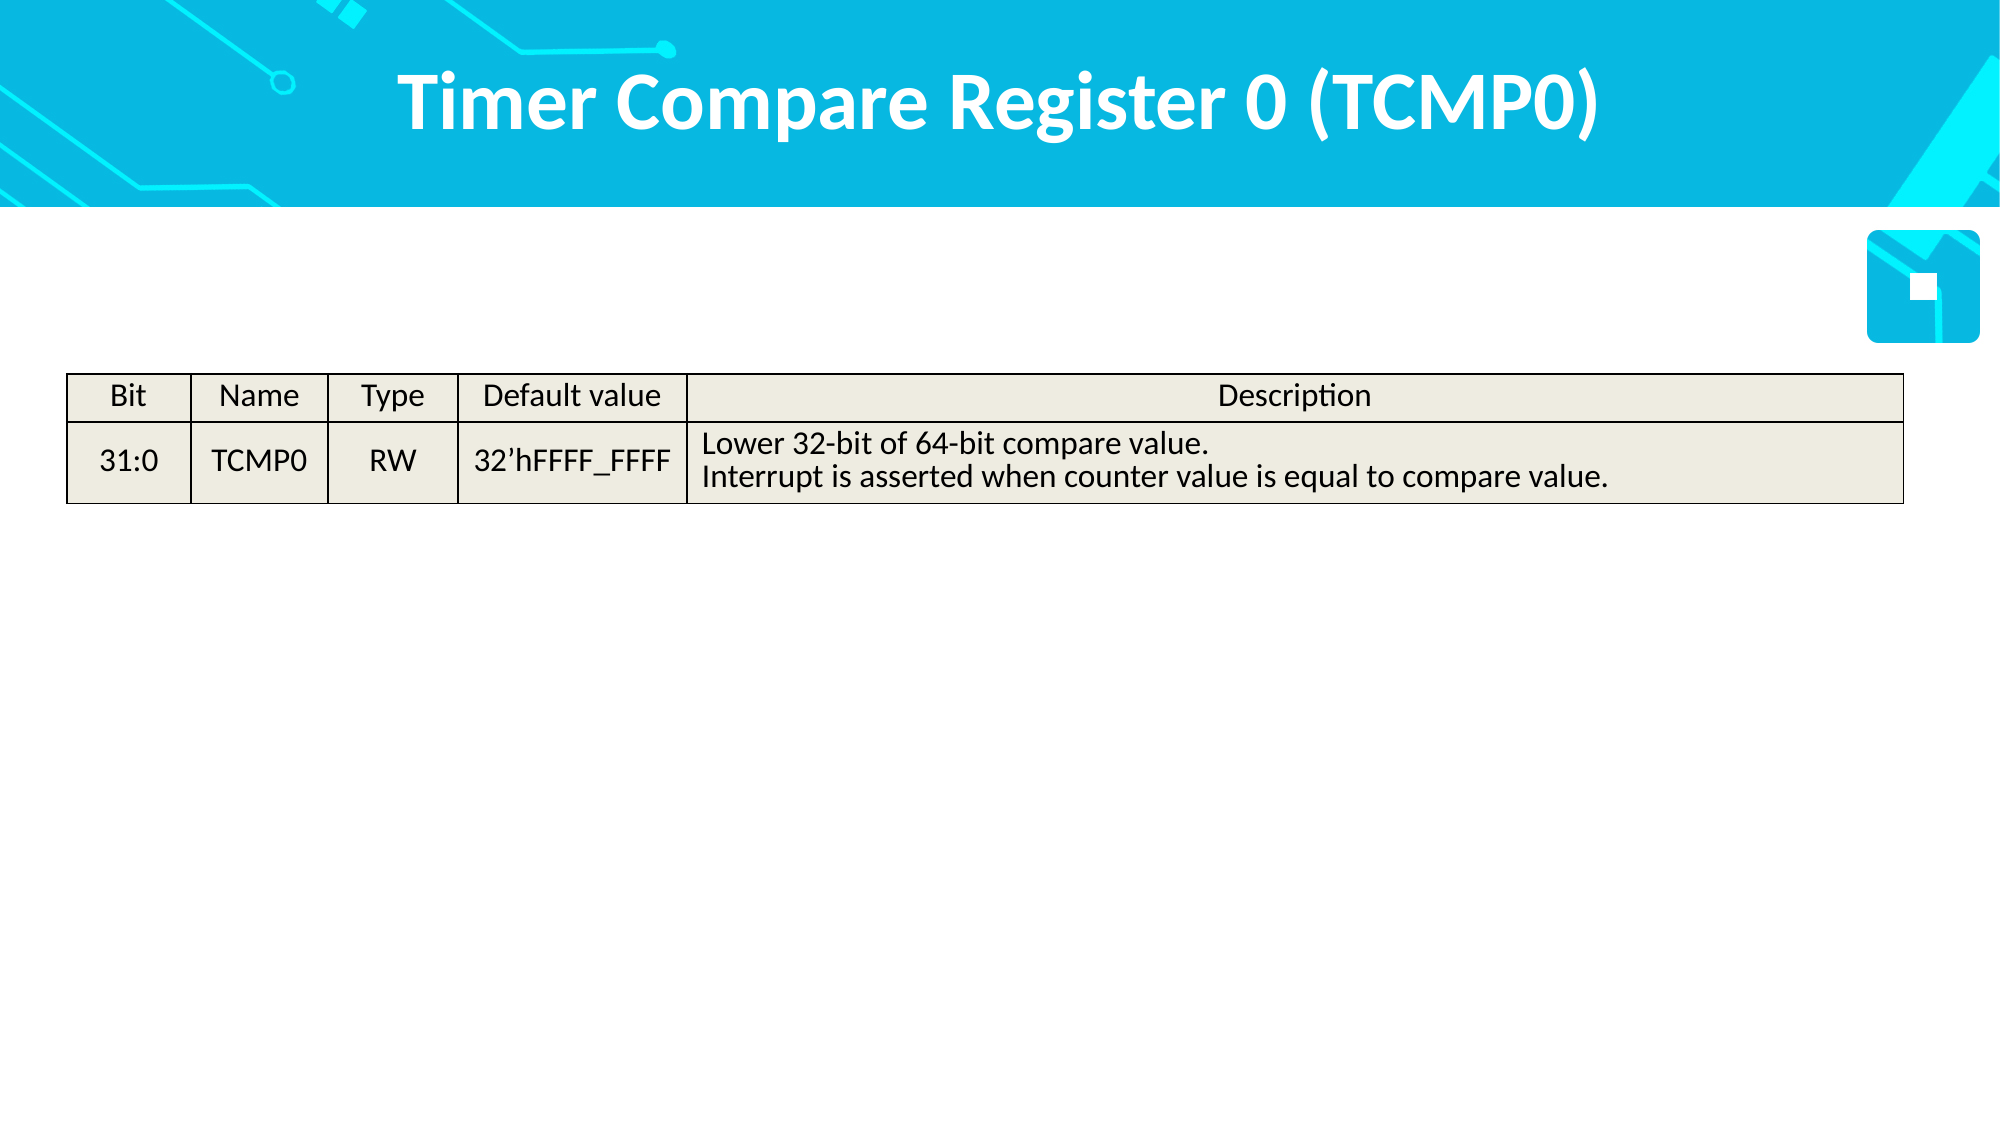

# Timer Compare Register 0 (TCMP0)
| Bit | Name | Type | Default value | Description |
| --- | --- | --- | --- | --- |
| 31:0 | TCMP0 | RW | 32’hFFFF\_FFFF | Lower 32-bit of 64-bit compare value. Interrupt is asserted when counter value is equal to compare value. |